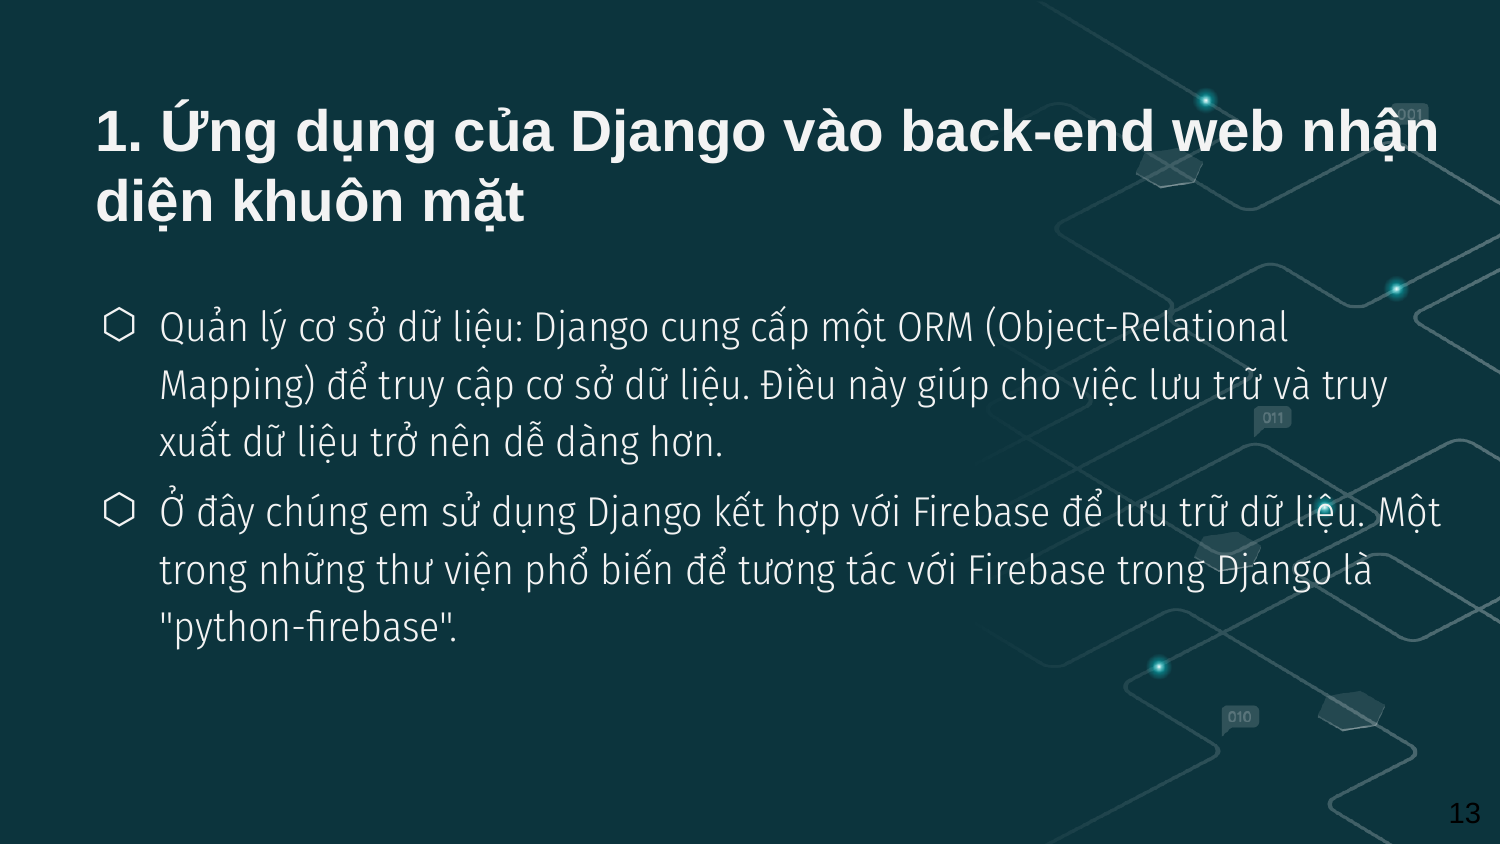

# 1. Ứng dụng của Django vào back-end web nhận diện khuôn mặt
Quản lý cơ sở dữ liệu: Django cung cấp một ORM (Object-Relational Mapping) để truy cập cơ sở dữ liệu. Điều này giúp cho việc lưu trữ và truy xuất dữ liệu trở nên dễ dàng hơn.
Ở đây chúng em sử dụng Django kết hợp với Firebase để lưu trữ dữ liệu. Một trong những thư viện phổ biến để tương tác với Firebase trong Django là "python-firebase".
13